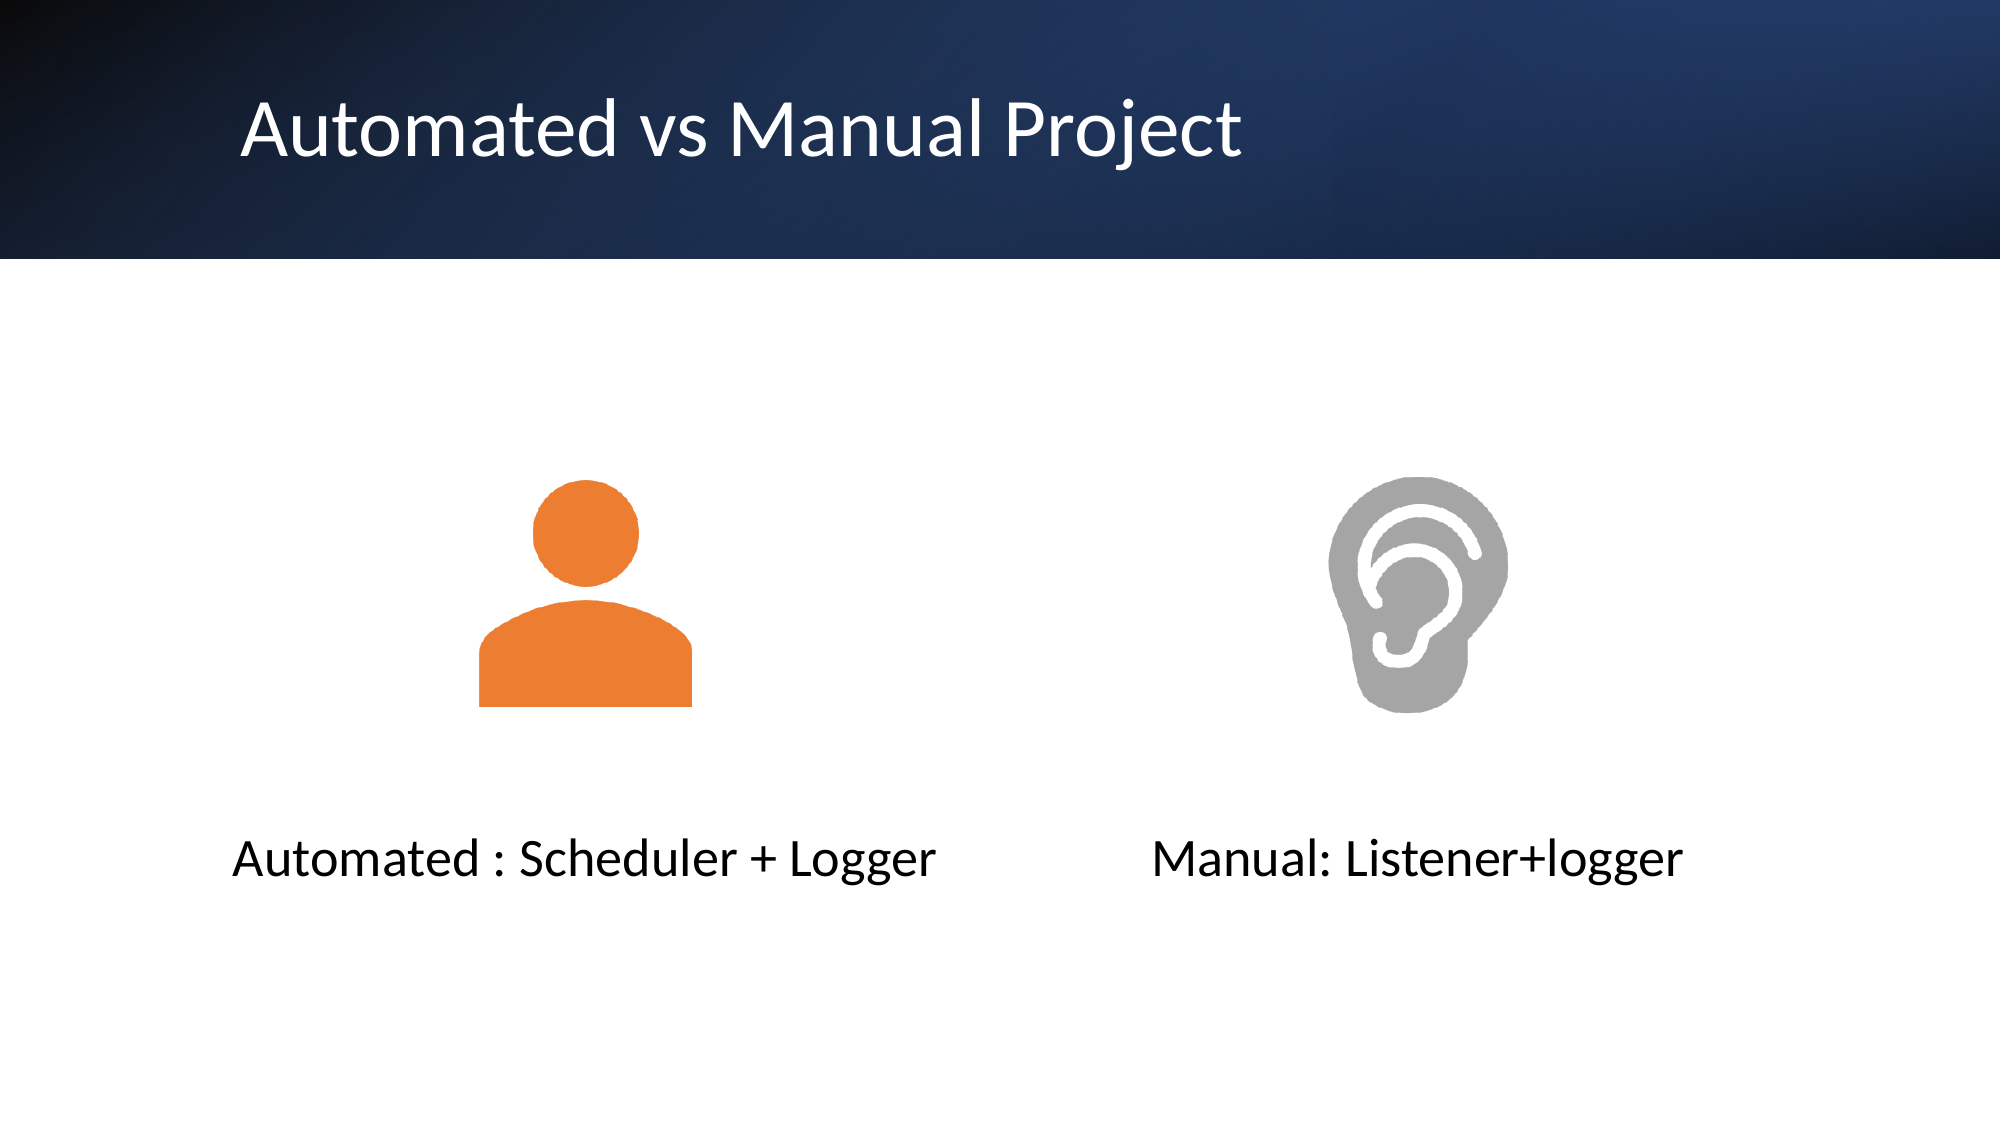

# Automated vs Manual Project
Automated : Scheduler + Logger
Manual: Listener+logger